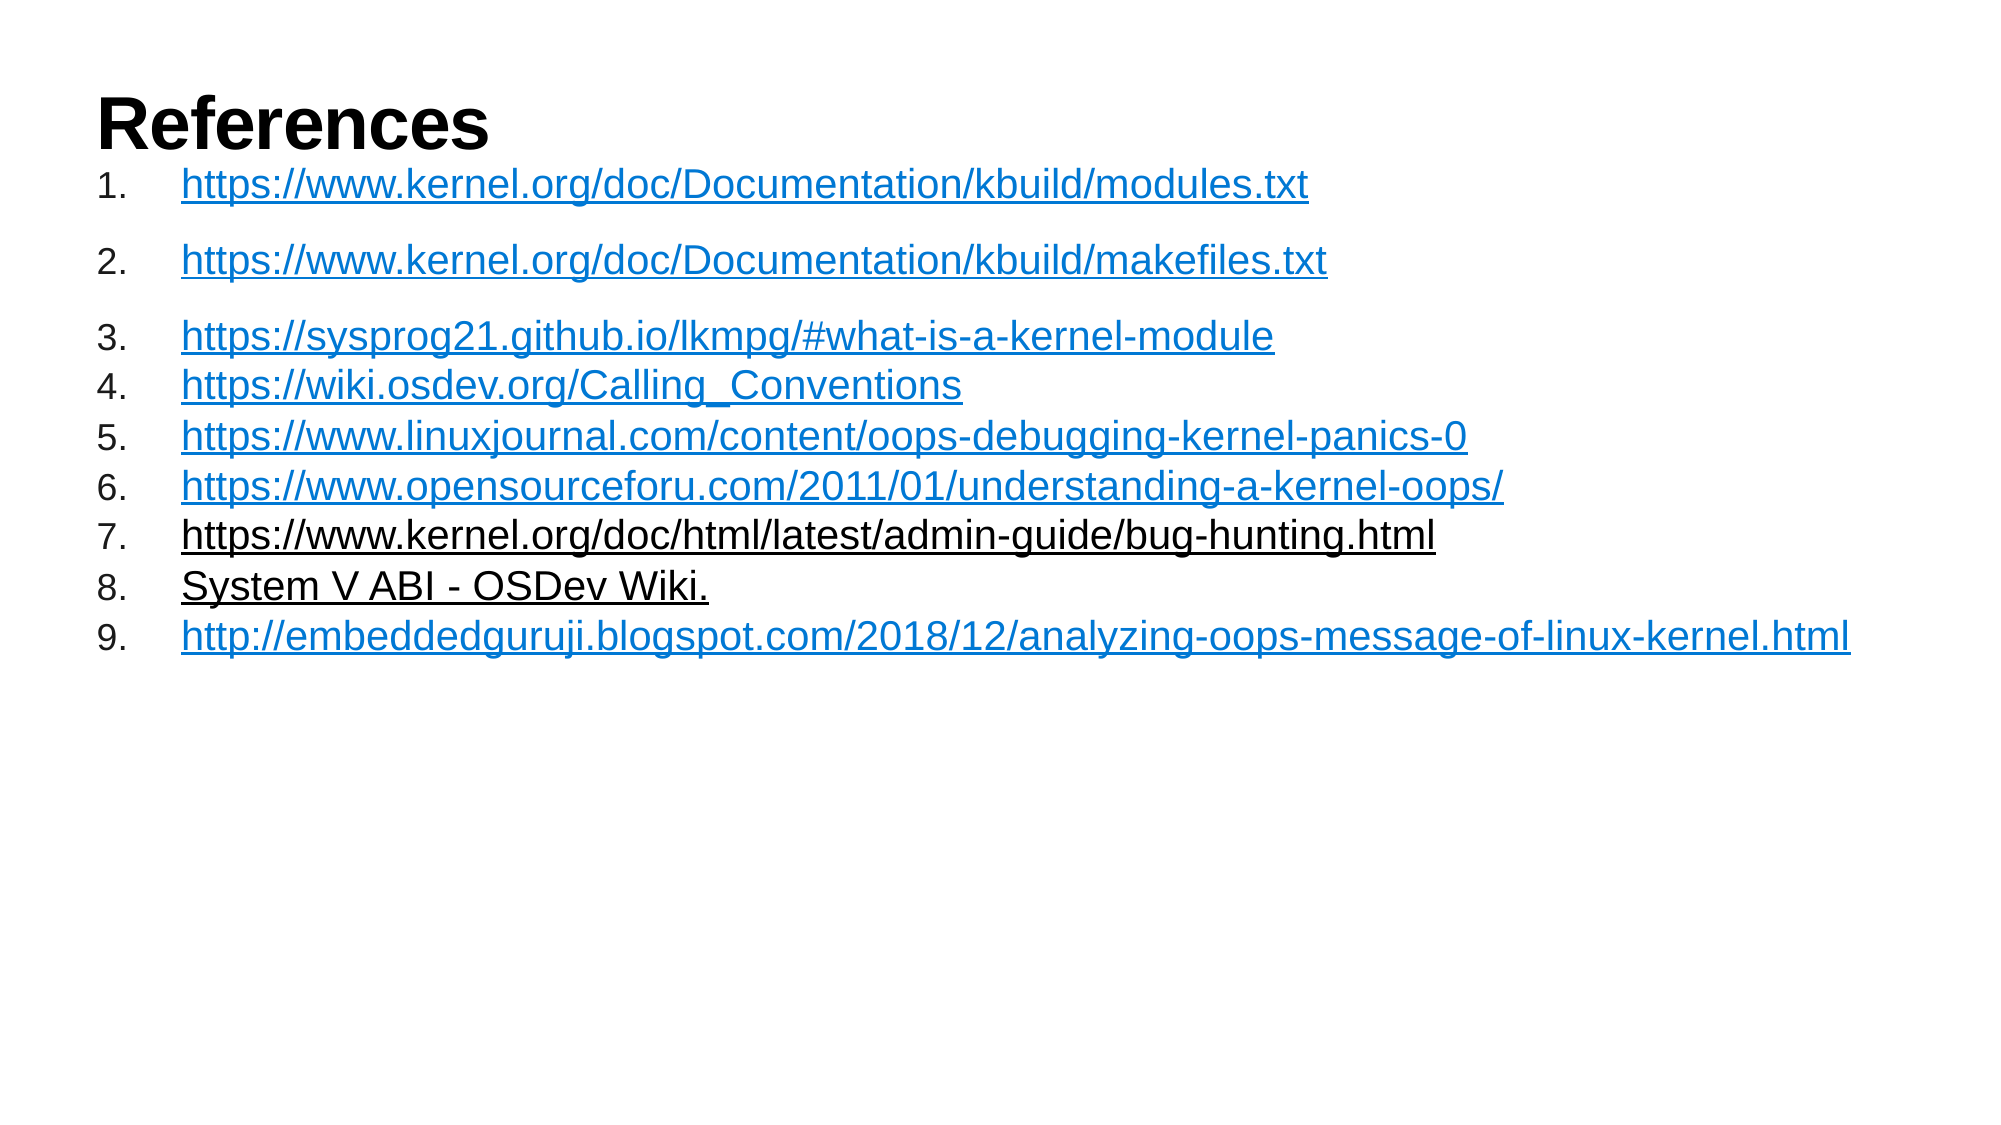

# References
https://www.kernel.org/doc/Documentation/kbuild/modules.txt
https://www.kernel.org/doc/Documentation/kbuild/makefiles.txt
https://sysprog21.github.io/lkmpg/#what-is-a-kernel-module
https://wiki.osdev.org/Calling_Conventions
https://www.linuxjournal.com/content/oops-debugging-kernel-panics-0
https://www.opensourceforu.com/2011/01/understanding-a-kernel-oops/
https://www.kernel.org/doc/html/latest/admin-guide/bug-hunting.html
System V ABI - OSDev Wiki.
http://embeddedguruji.blogspot.com/2018/12/analyzing-oops-message-of-linux-kernel.html